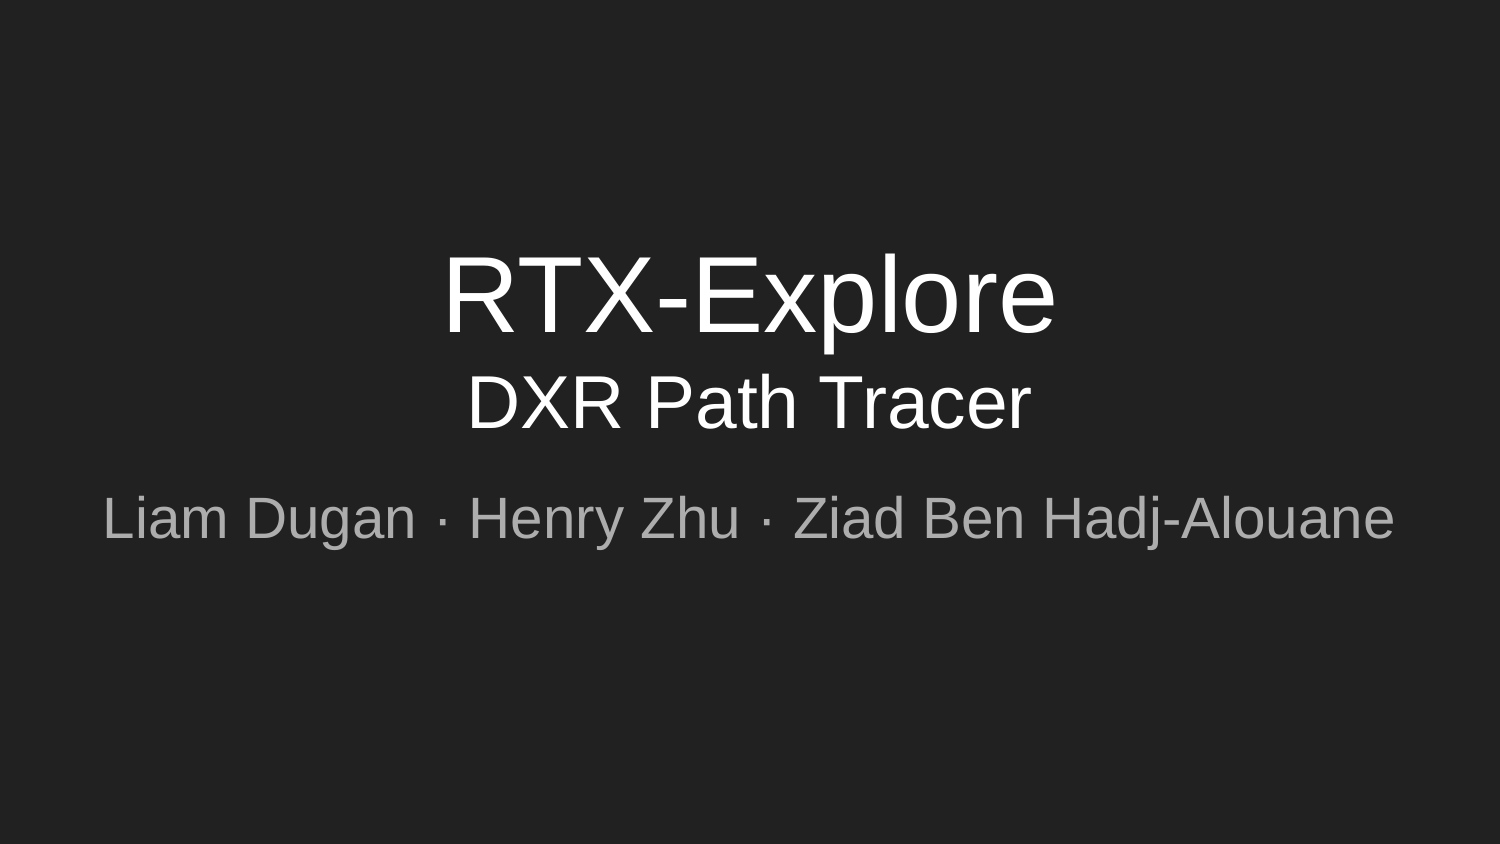

# RTX-Explore
DXR Path Tracer
Liam Dugan · Henry Zhu · Ziad Ben Hadj-Alouane